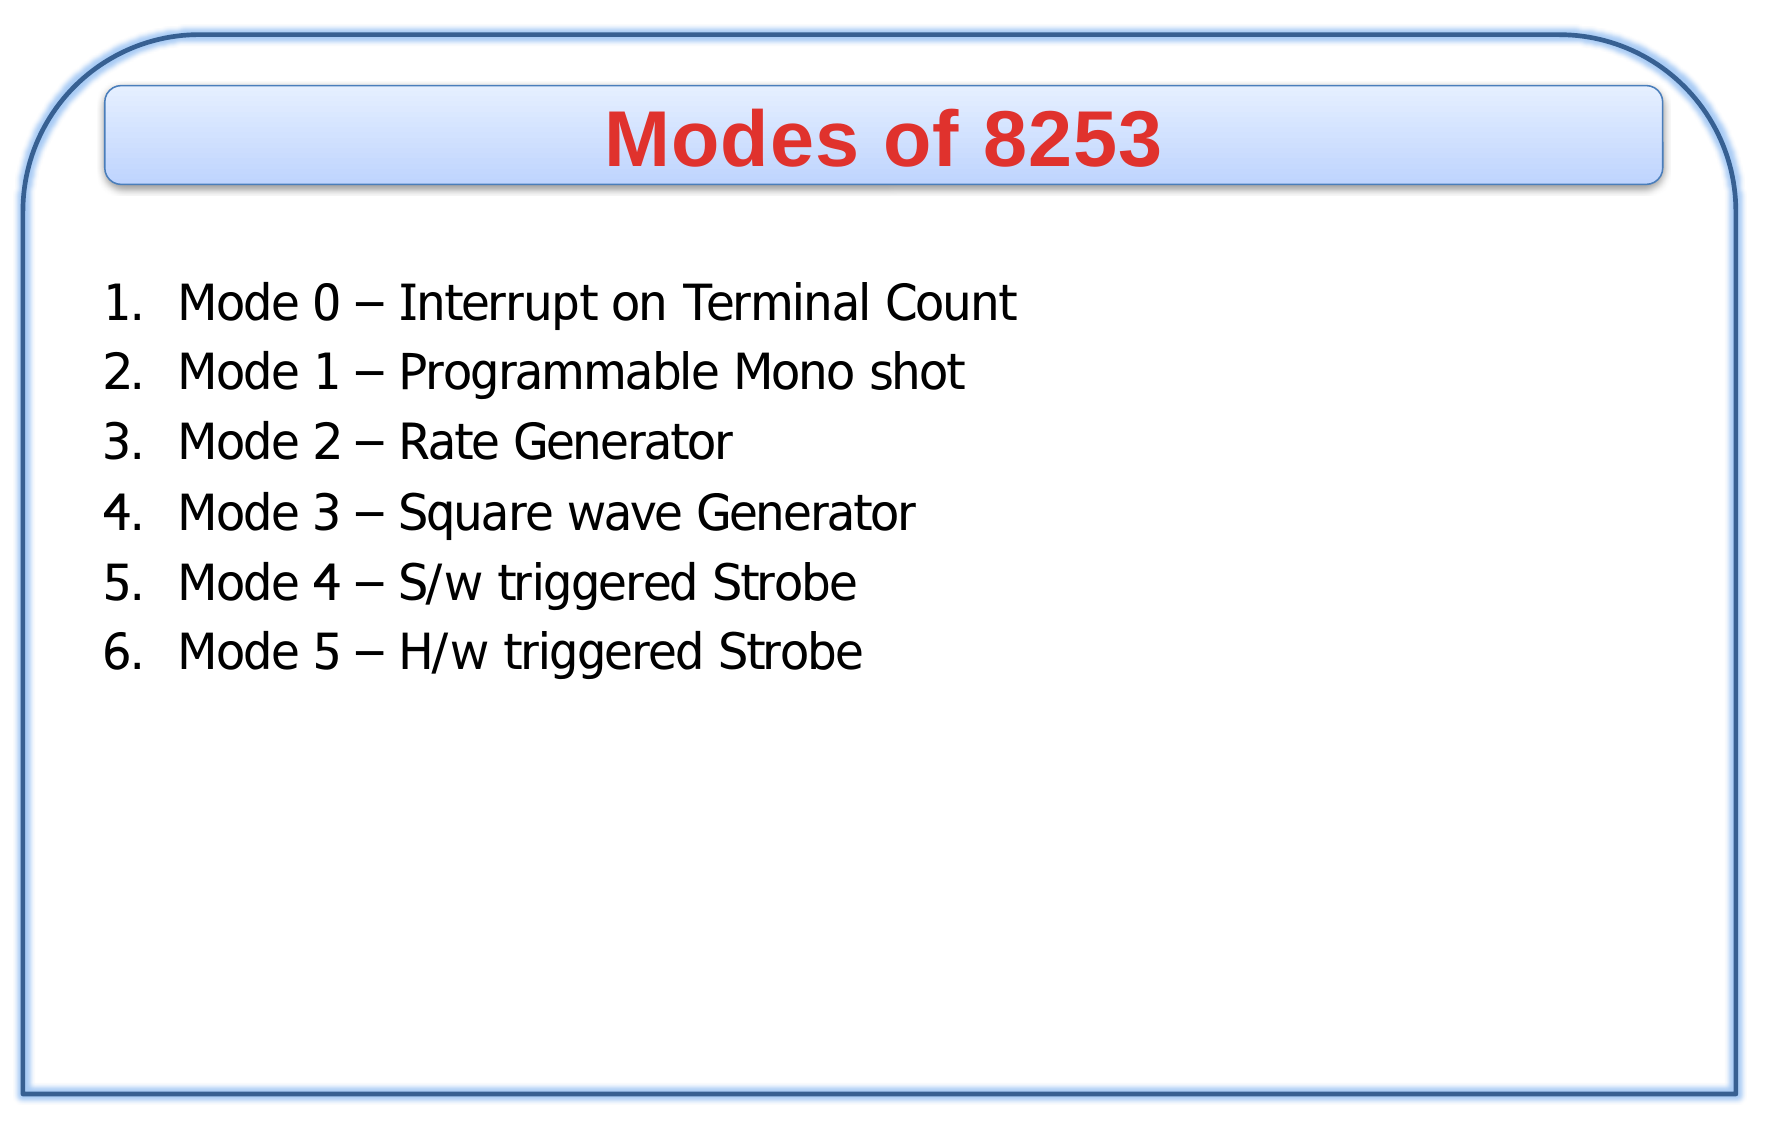

# Modes of 8253
Modes of 8253
Mode 0 – Interrupt on Terminal Count
Mode 1 – Programmable Mono shot
Mode 2 – Rate Generator
Mode 3 – Square wave Generator
Mode 4 – S/w triggered Strobe
Mode 5 – H/w triggered Strobe